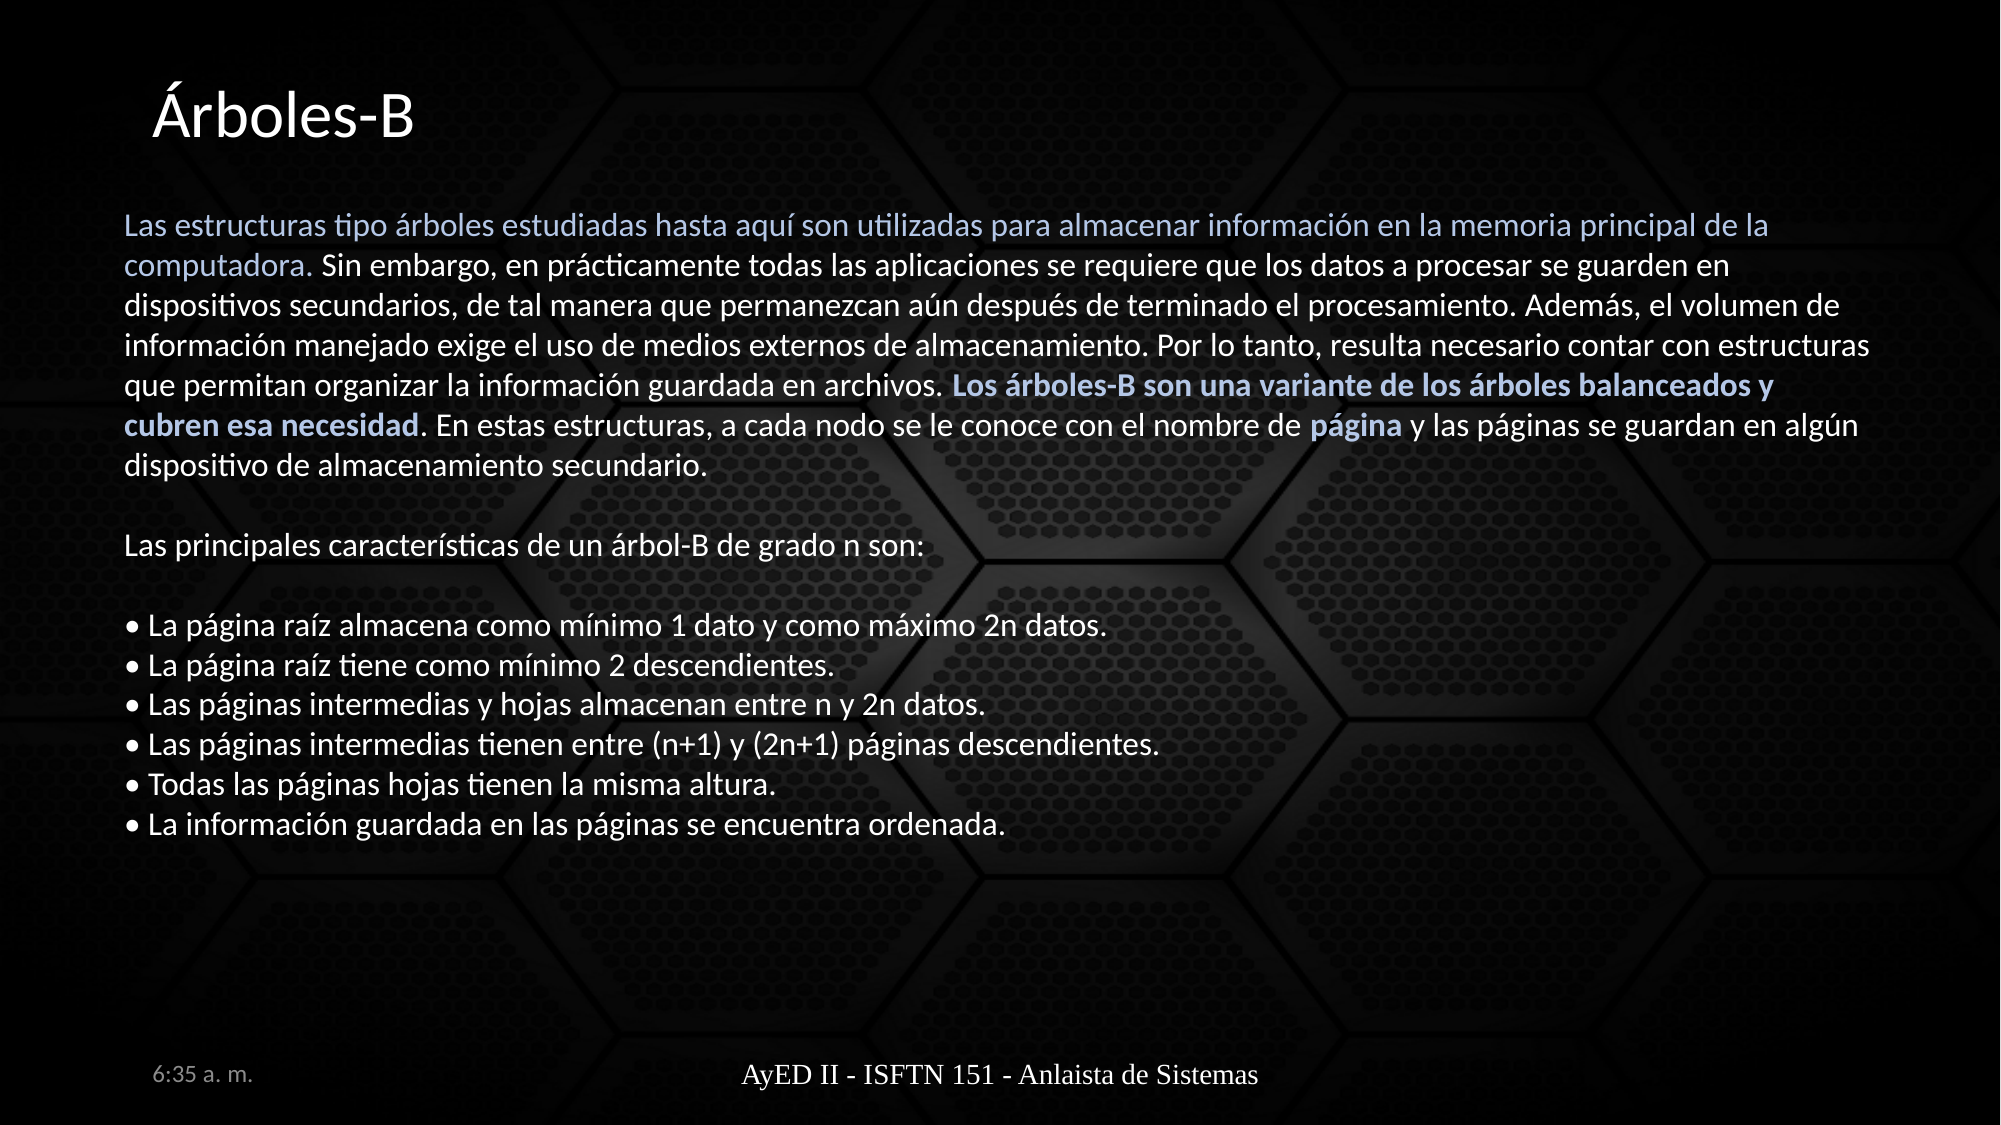

# Árboles-B
Las estructuras tipo árboles estudiadas hasta aquí son utilizadas para almacenar información en la memoria principal de la computadora. Sin embargo, en prácticamente todas las aplicaciones se requiere que los datos a procesar se guarden en dispositivos secundarios, de tal manera que permanezcan aún después de terminado el procesamiento. Además, el volumen de información manejado exige el uso de medios externos de almacenamiento. Por lo tanto, resulta necesario contar con estructuras que permitan organizar la información guardada en archivos. Los árboles-B son una variante de los árboles balanceados y cubren esa necesidad. En estas estructuras, a cada nodo se le conoce con el nombre de página y las páginas se guardan en algún dispositivo de almacenamiento secundario.
Las principales características de un árbol-B de grado n son:
• La página raíz almacena como mínimo 1 dato y como máximo 2n datos.
• La página raíz tiene como mínimo 2 descendientes.
• Las páginas intermedias y hojas almacenan entre n y 2n datos.
• Las páginas intermedias tienen entre (n+1) y (2n+1) páginas descendientes.
• Todas las páginas hojas tienen la misma altura.
• La información guardada en las páginas se encuentra ordenada.
6:35 a. m.
AyED II - ISFTN 151 - Anlaista de Sistemas